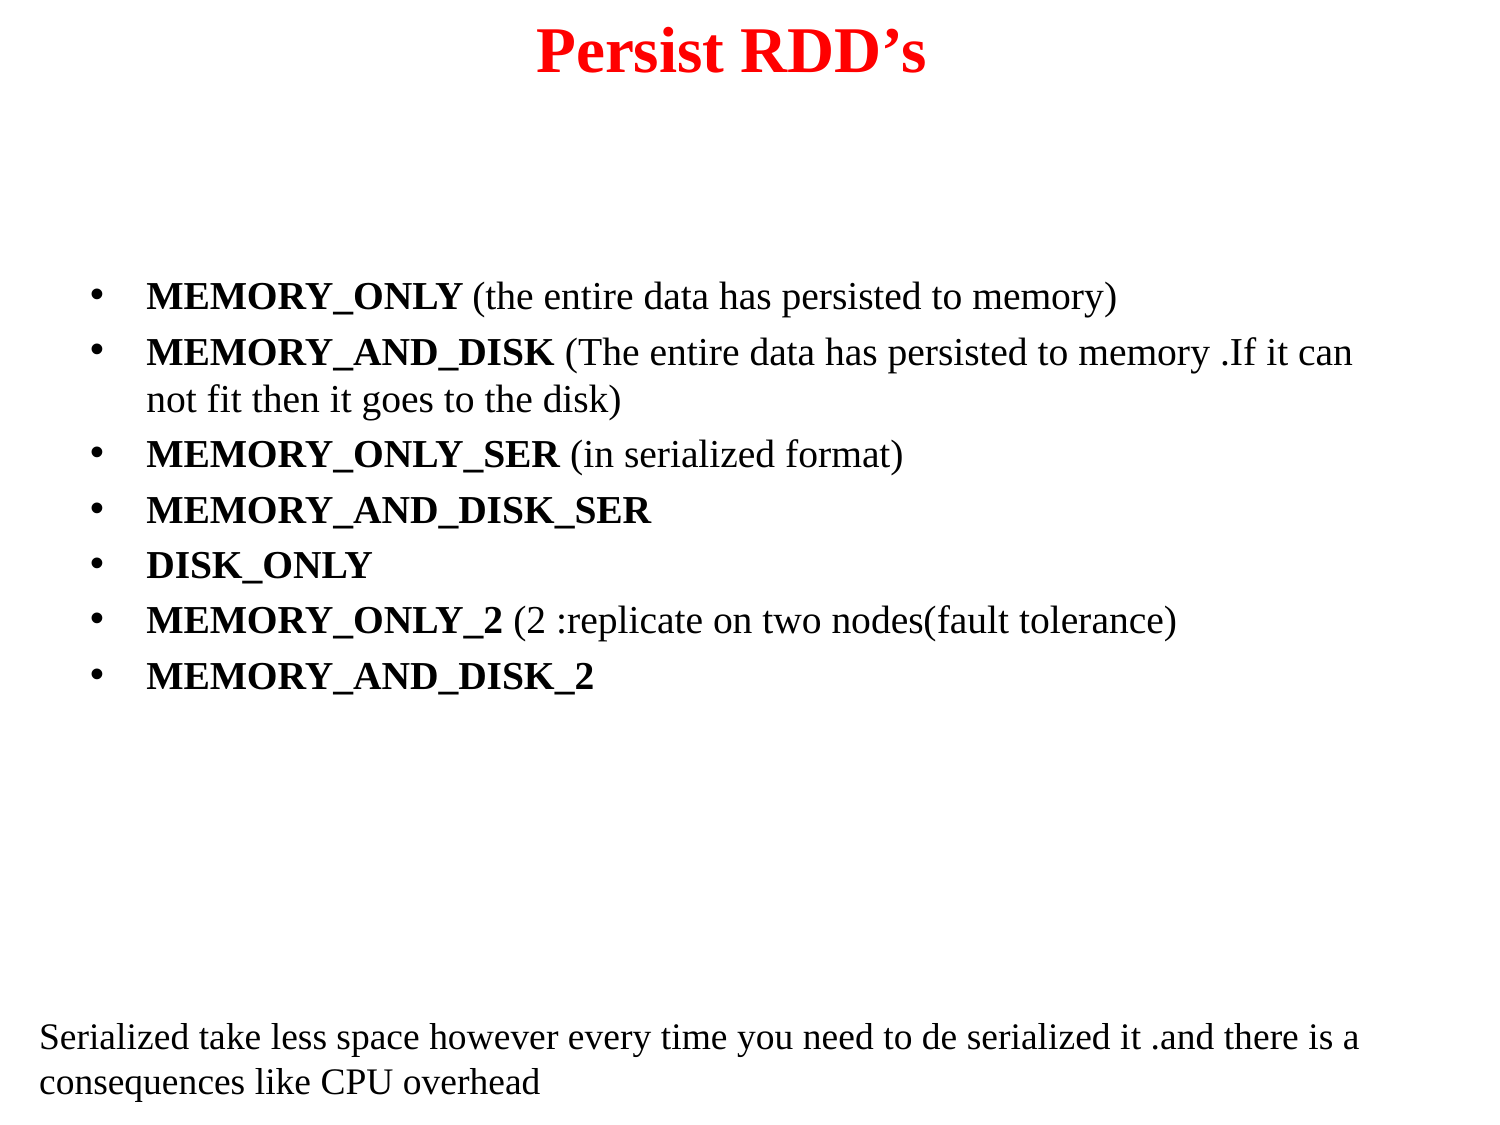

# Persist RDD’s
MEMORY_ONLY (the entire data has persisted to memory)
MEMORY_AND_DISK (The entire data has persisted to memory .If it can not fit then it goes to the disk)
MEMORY_ONLY_SER (in serialized format)
MEMORY_AND_DISK_SER
DISK_ONLY
MEMORY_ONLY_2 (2 :replicate on two nodes(fault tolerance)
MEMORY_AND_DISK_2

Serialized take less space however every time you need to de serialized it .and there is a consequences like CPU overhead